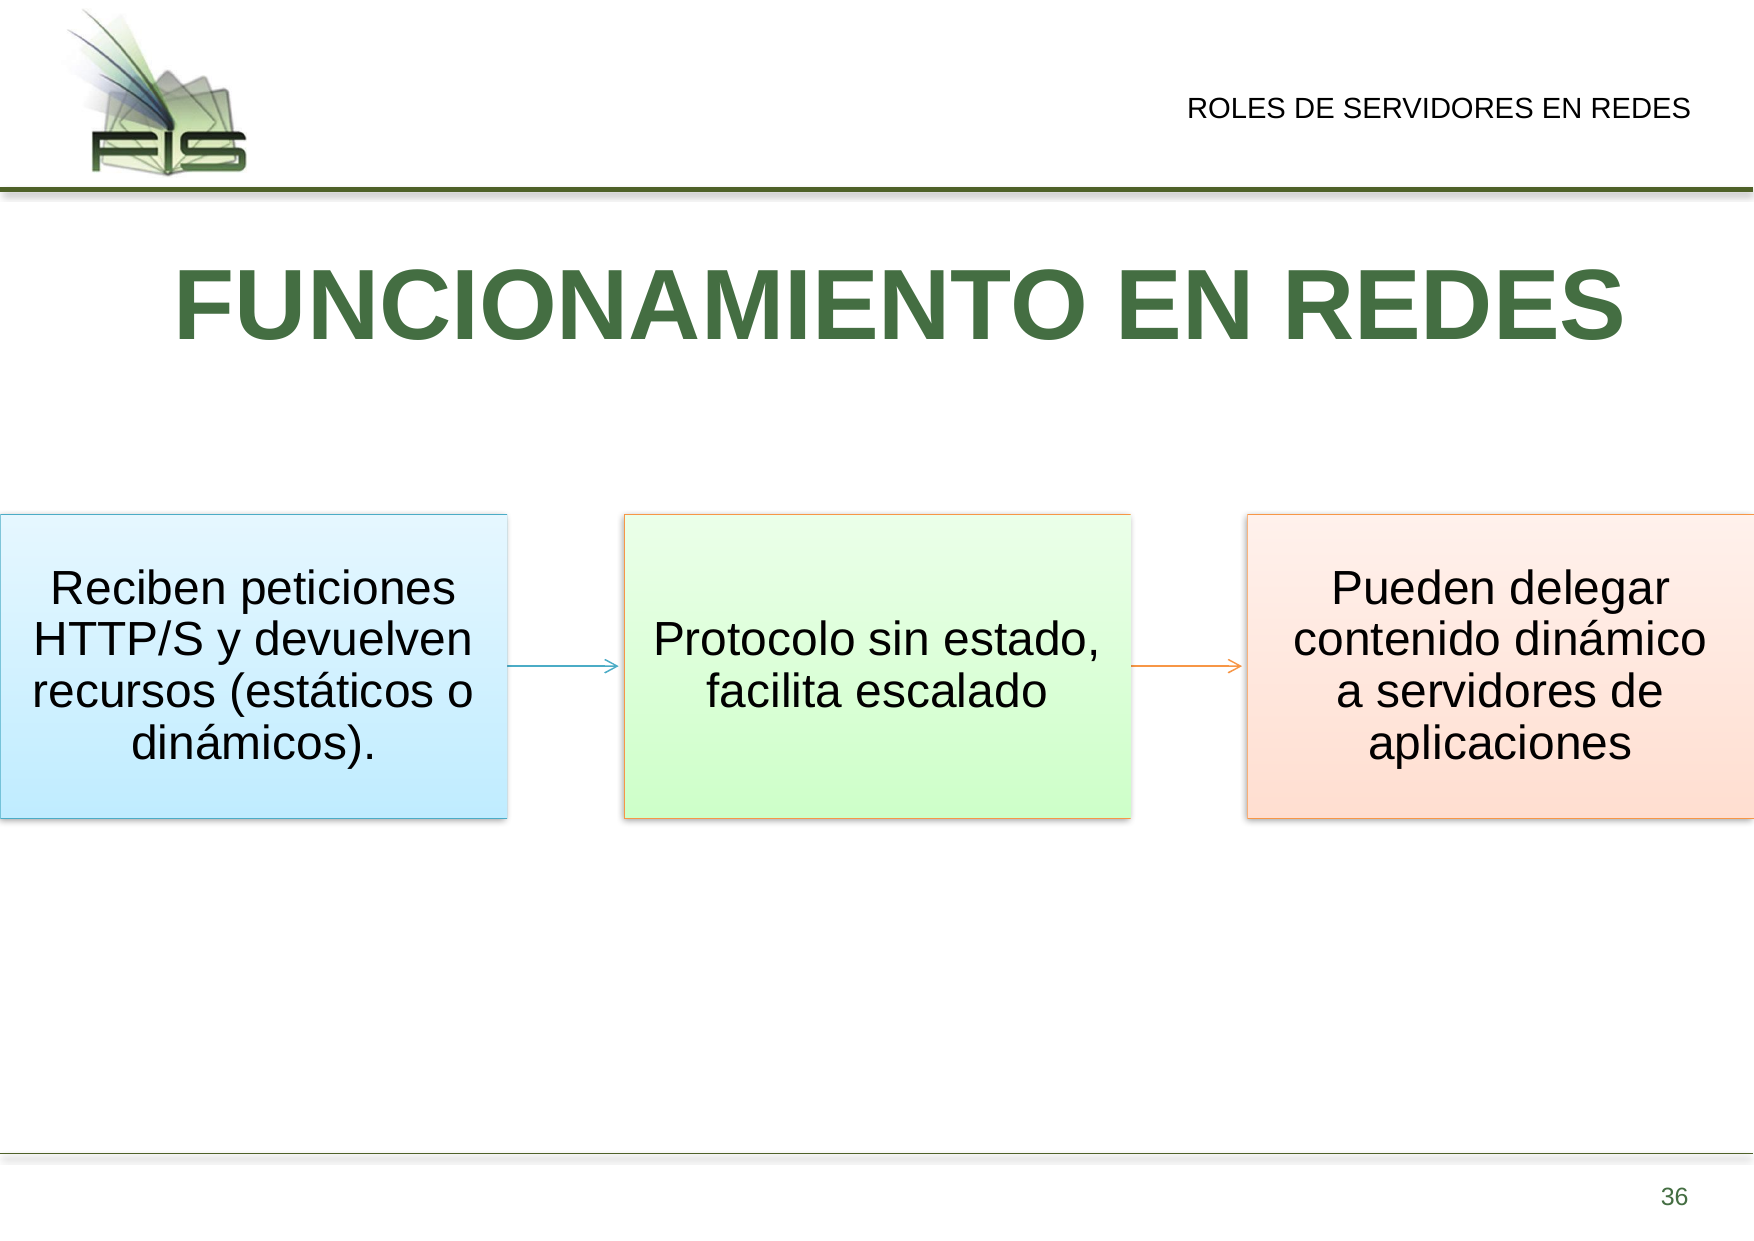

ROLES DE SERVIDORES EN REDES

# FUNCIONAMIENTO EN REDES

Reciben peticiones HTTP/S y devuelven recursos (estáticos o dinámicos).

Protocolo sin estado, facilita escalado
Pueden delegar contenido dinámico a servidores de aplicaciones

36